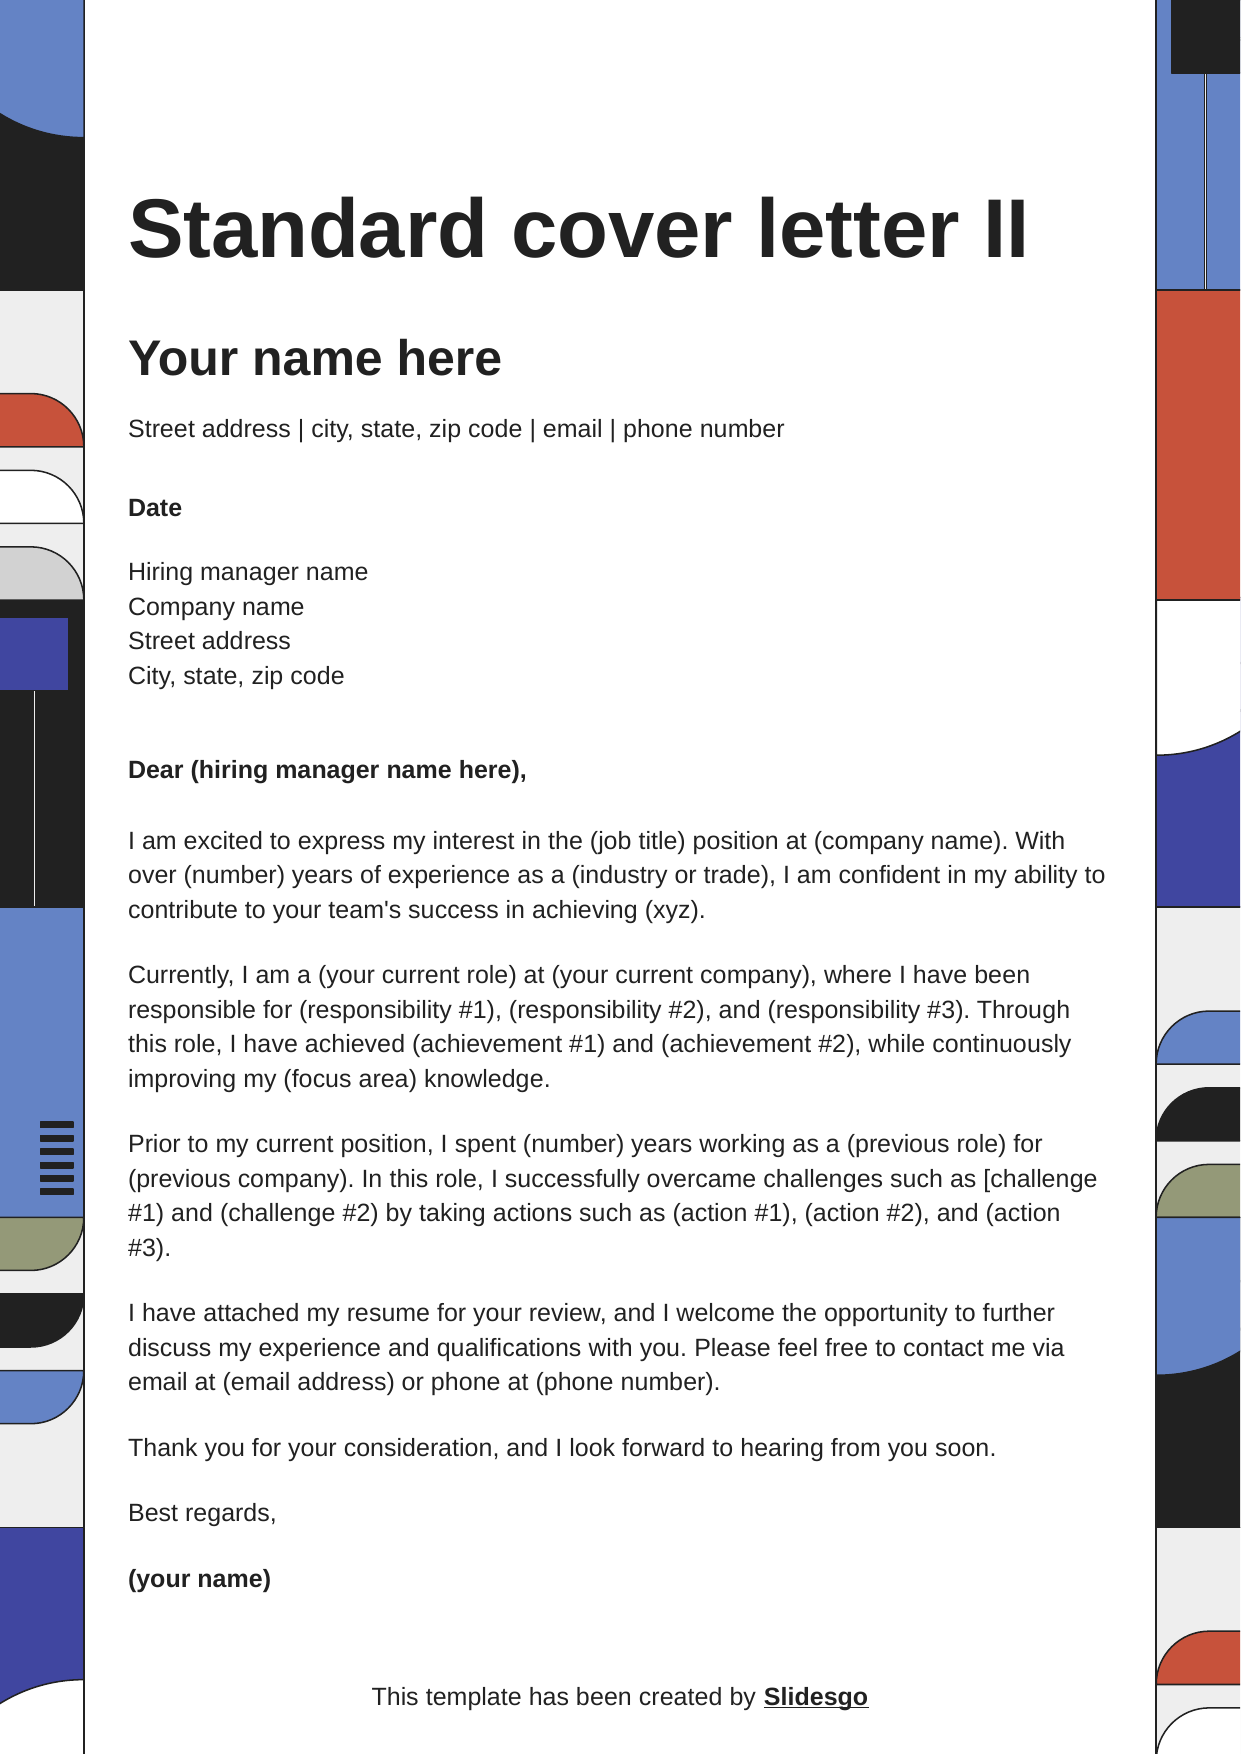

# Standard cover letter II
Your name here
Street address | city, state, zip code | email | phone number
Date
Hiring manager name
Company name
Street address
City, state, zip code
Dear (hiring manager name here),
I am excited to express my interest in the (job title) position at (company name). With over (number) years of experience as a (industry or trade), I am confident in my ability to contribute to your team's success in achieving (xyz).
Currently, I am a (your current role) at (your current company), where I have been responsible for (responsibility #1), (responsibility #2), and (responsibility #3). Through this role, I have achieved (achievement #1) and (achievement #2), while continuously improving my (focus area) knowledge.
Prior to my current position, I spent (number) years working as a (previous role) for (previous company). In this role, I successfully overcame challenges such as [challenge #1) and (challenge #2) by taking actions such as (action #1), (action #2), and (action #3).
I have attached my resume for your review, and I welcome the opportunity to further discuss my experience and qualifications with you. Please feel free to contact me via email at (email address) or phone at (phone number).
Thank you for your consideration, and I look forward to hearing from you soon.
Best regards,
(your name)
This template has been created by Slidesgo